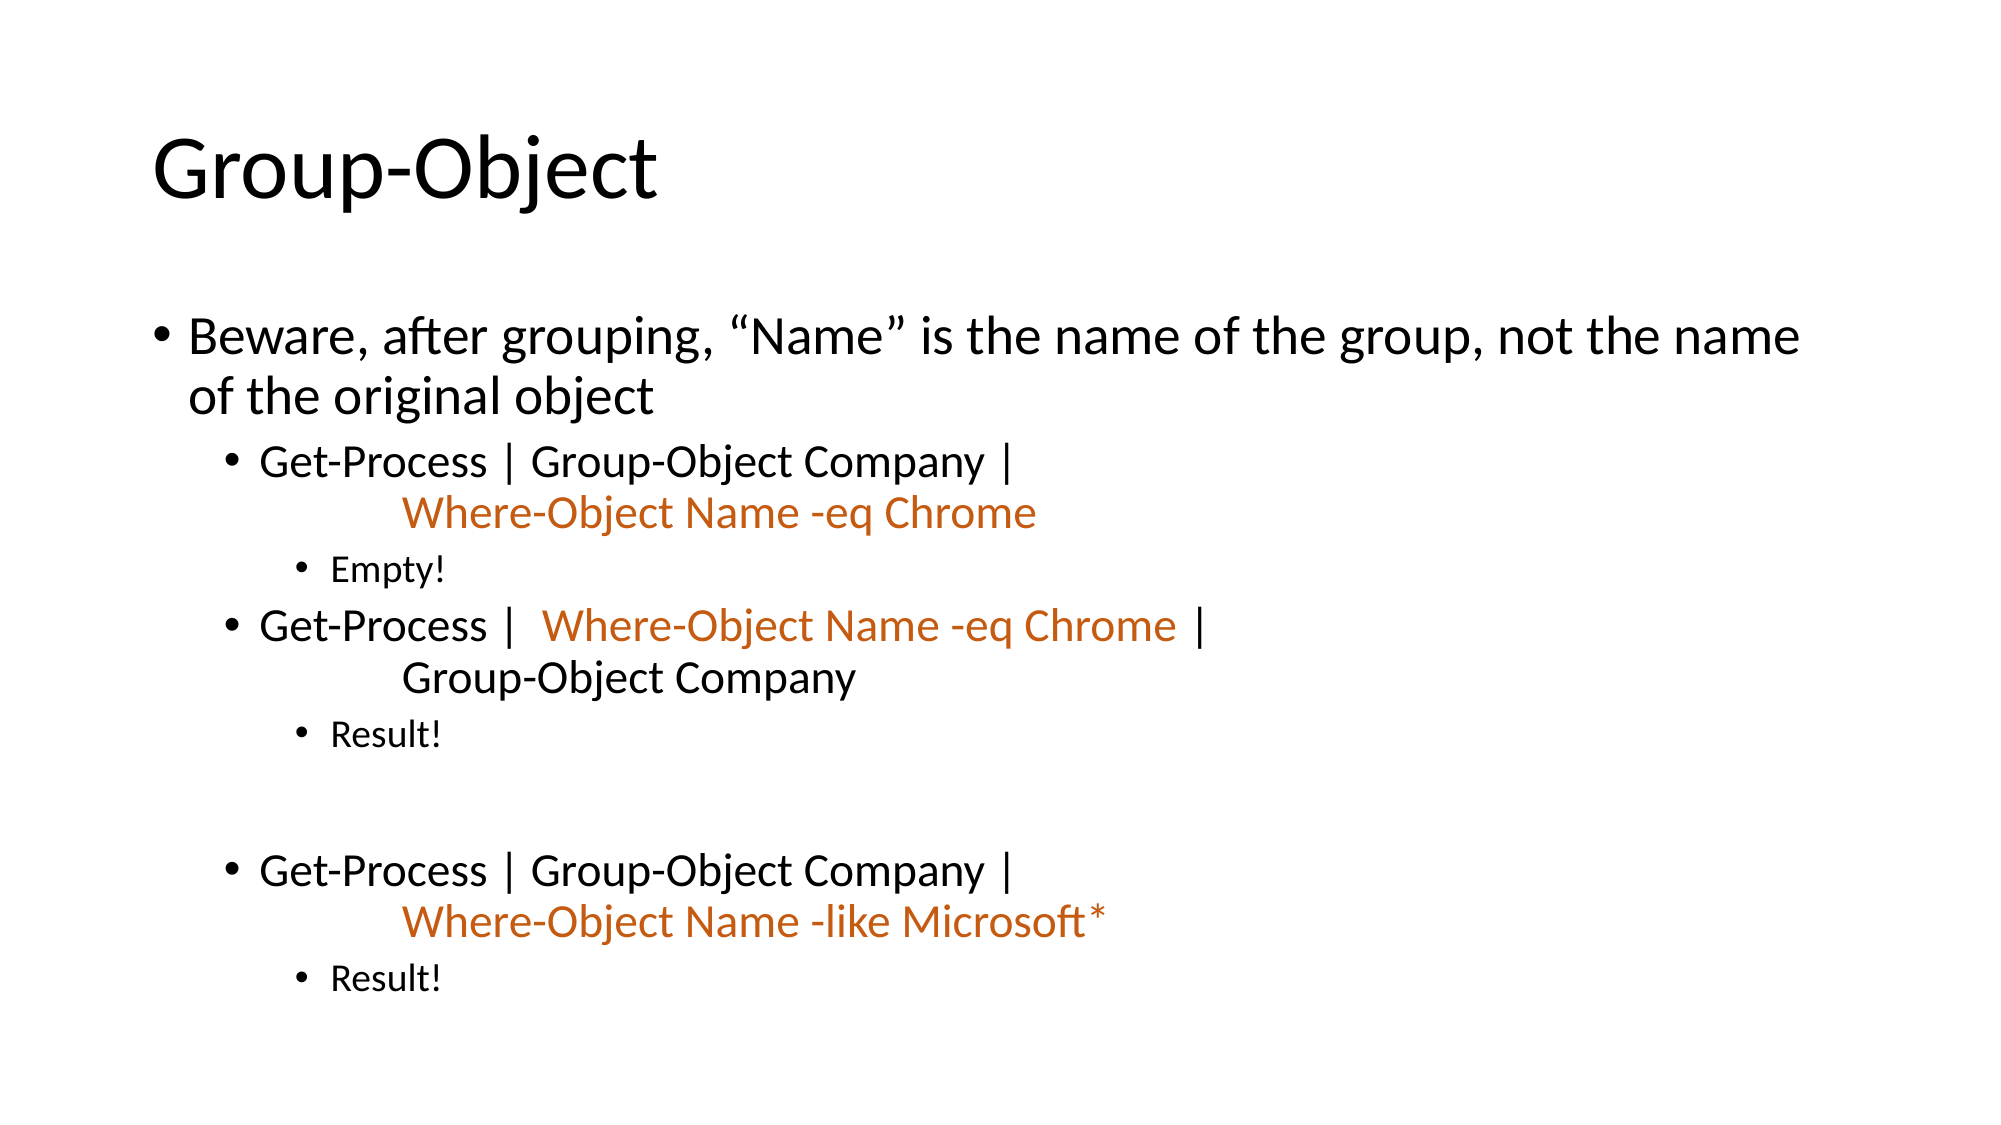

# Group-Object
Beware, after grouping, “Name” is the name of the group, not the name of the original object
Get-Process | Group-Object Company |
			Where-Object Name -eq Chrome
Empty!
Get-Process |  Where-Object Name -eq Chrome |
					Group-Object Company
Result!

Get-Process | Group-Object Company |
			Where-Object Name -like Microsoft*
Result!